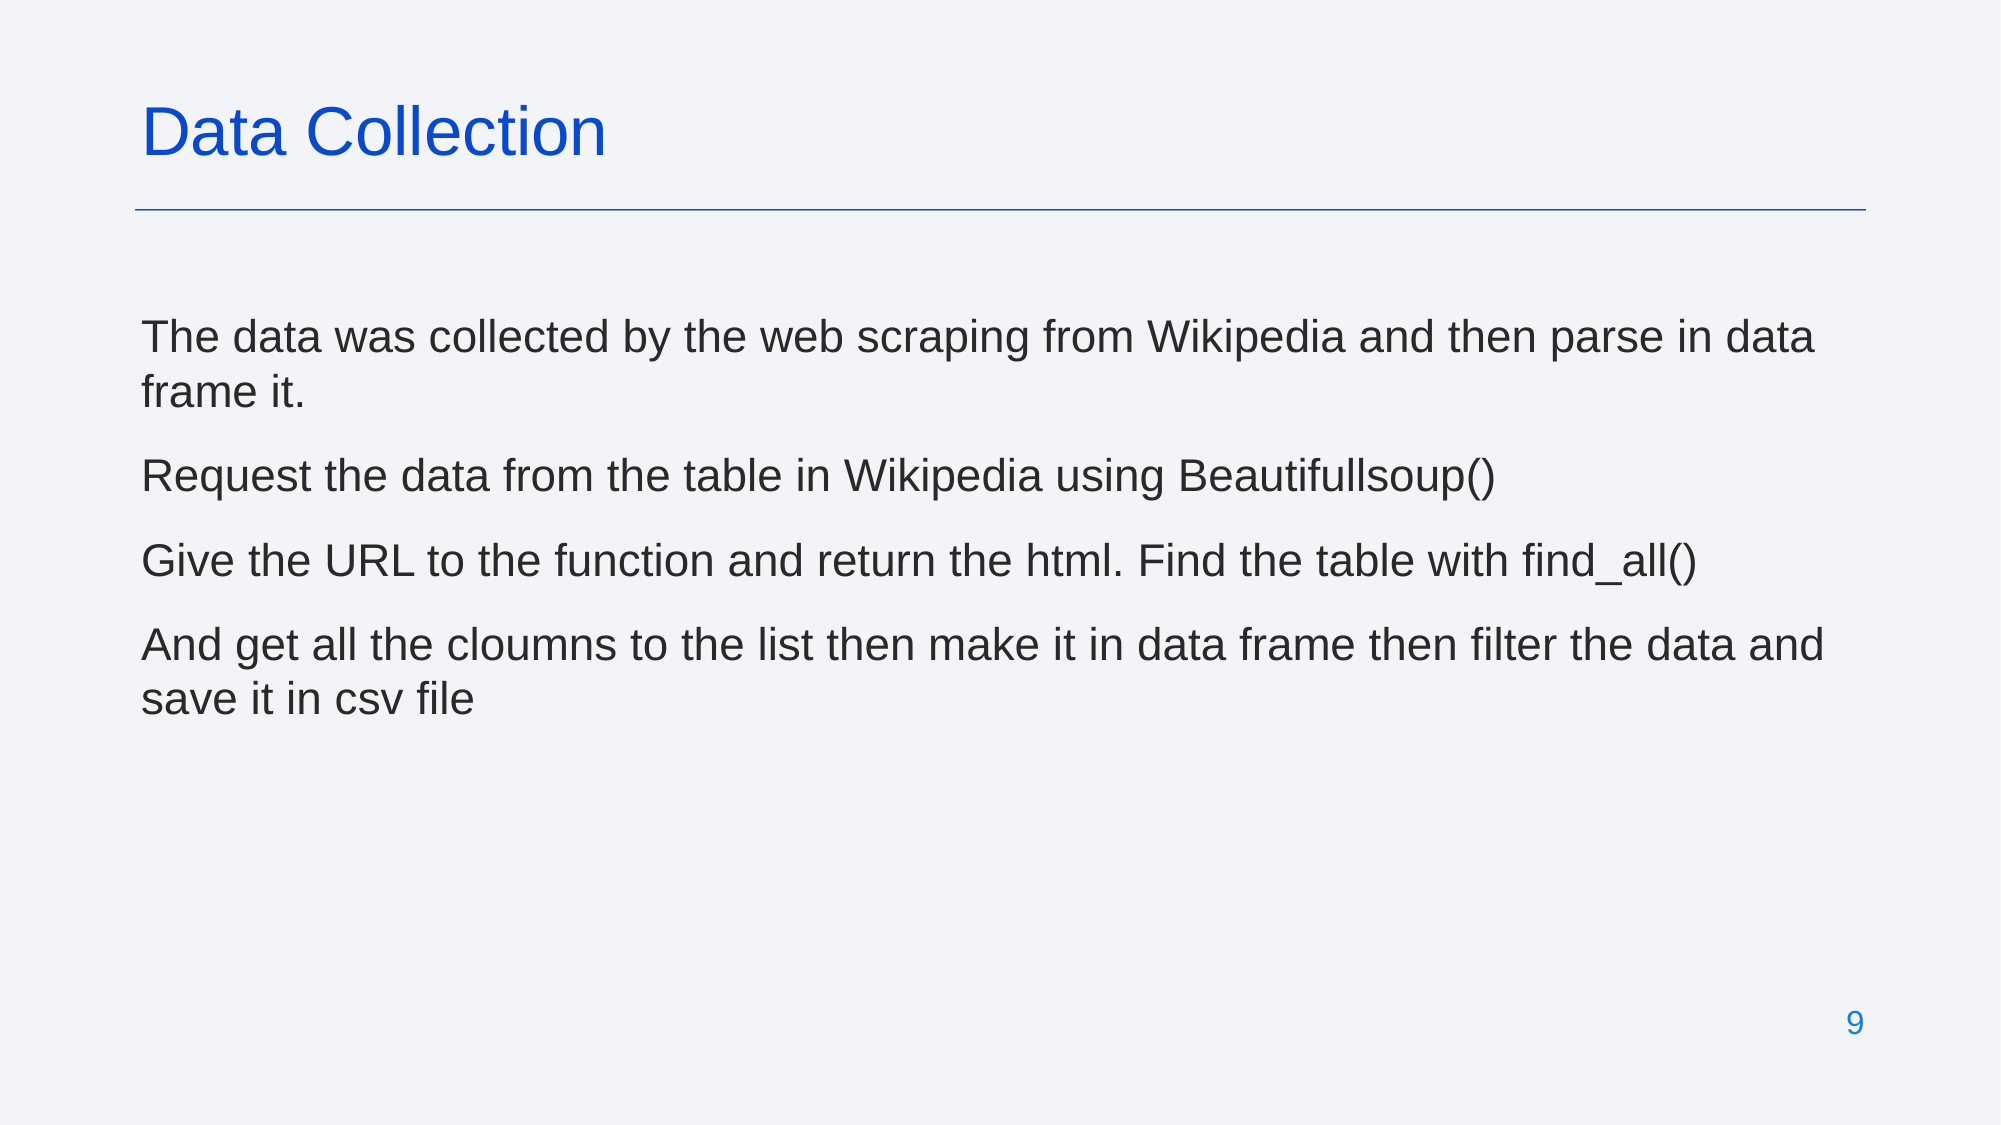

Data Collection
The data was collected by the web scraping from Wikipedia and then parse in data frame it.
Request the data from the table in Wikipedia using Beautifullsoup()
Give the URL to the function and return the html. Find the table with find_all()
And get all the cloumns to the list then make it in data frame then filter the data and save it in csv file
9